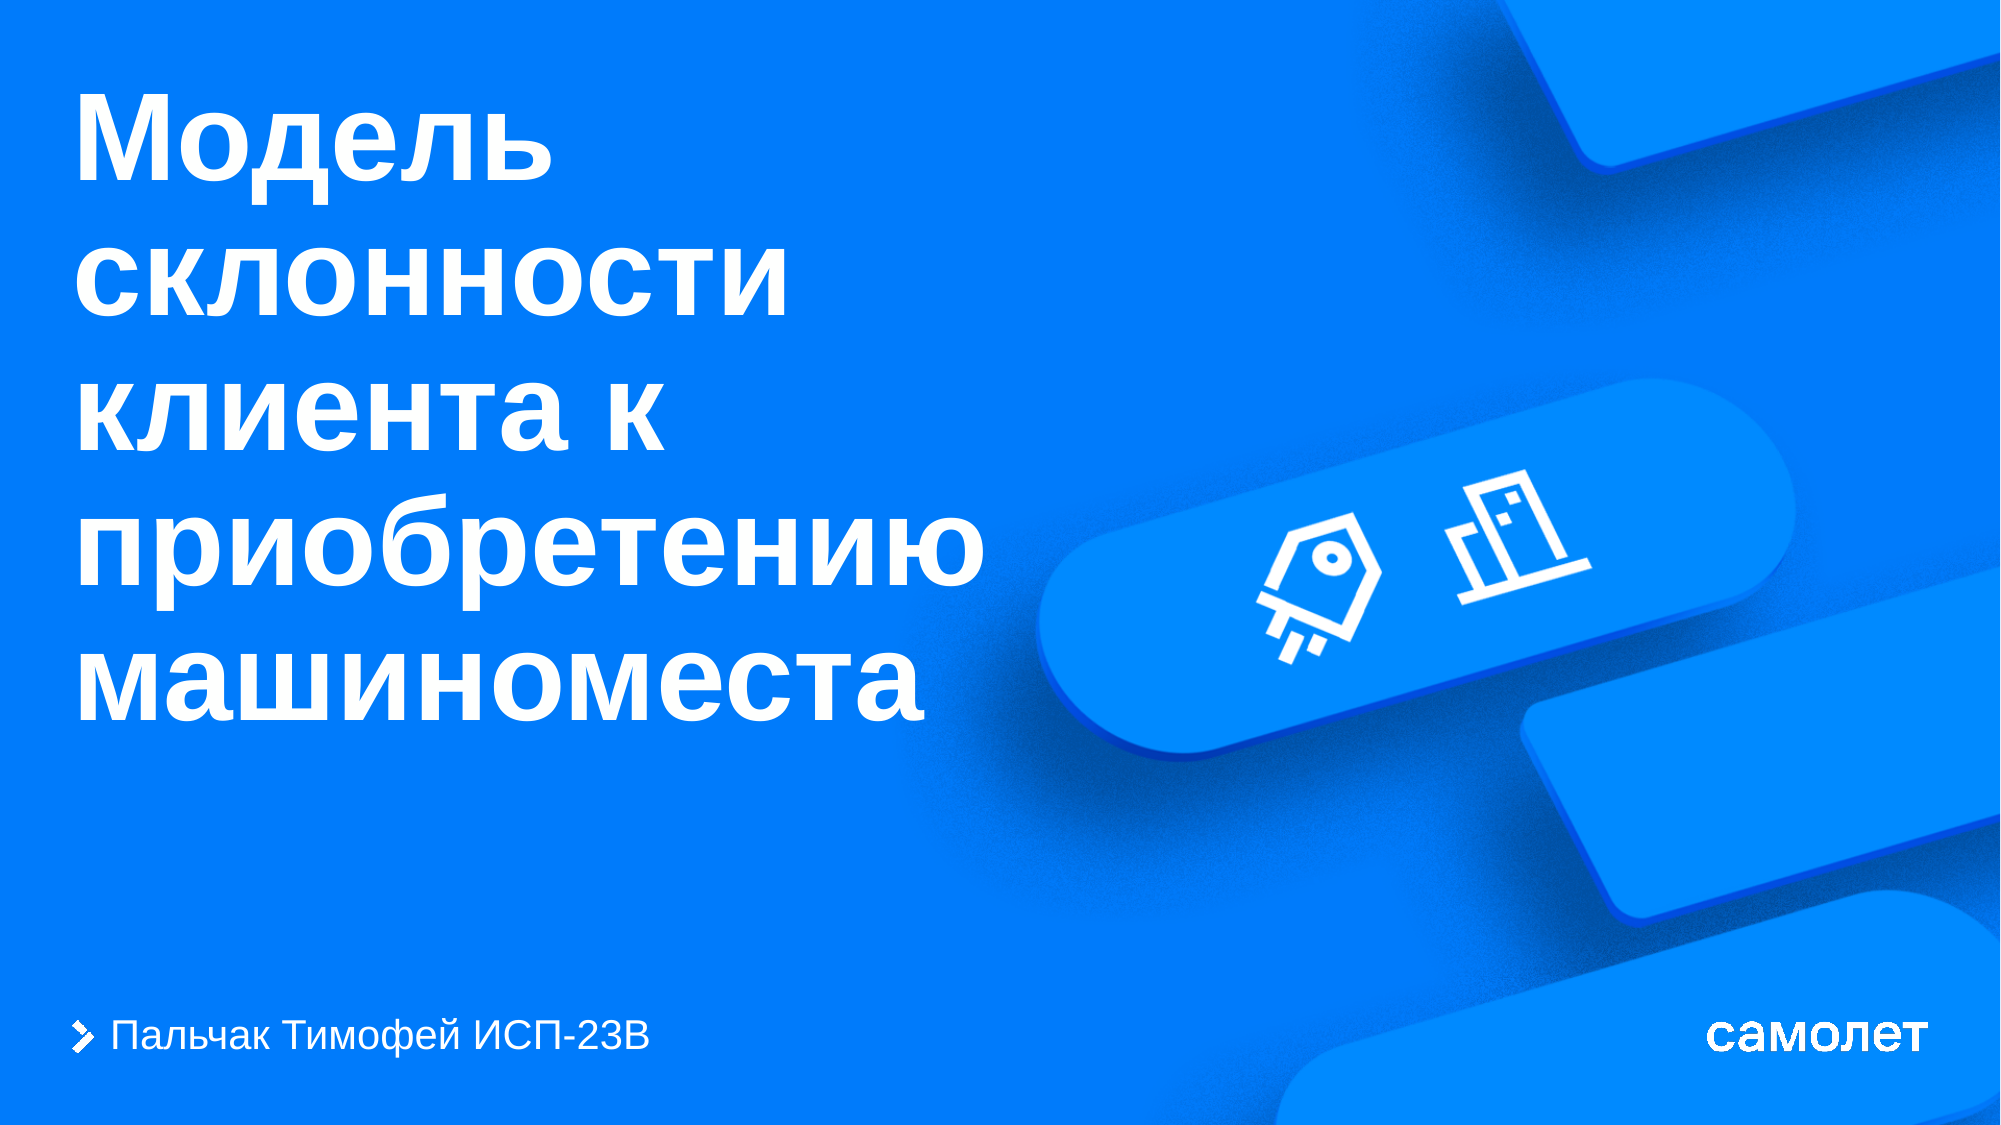

# Модель склонности клиента к приобретению машиноместа
Пальчак Тимофей ИСП-23В